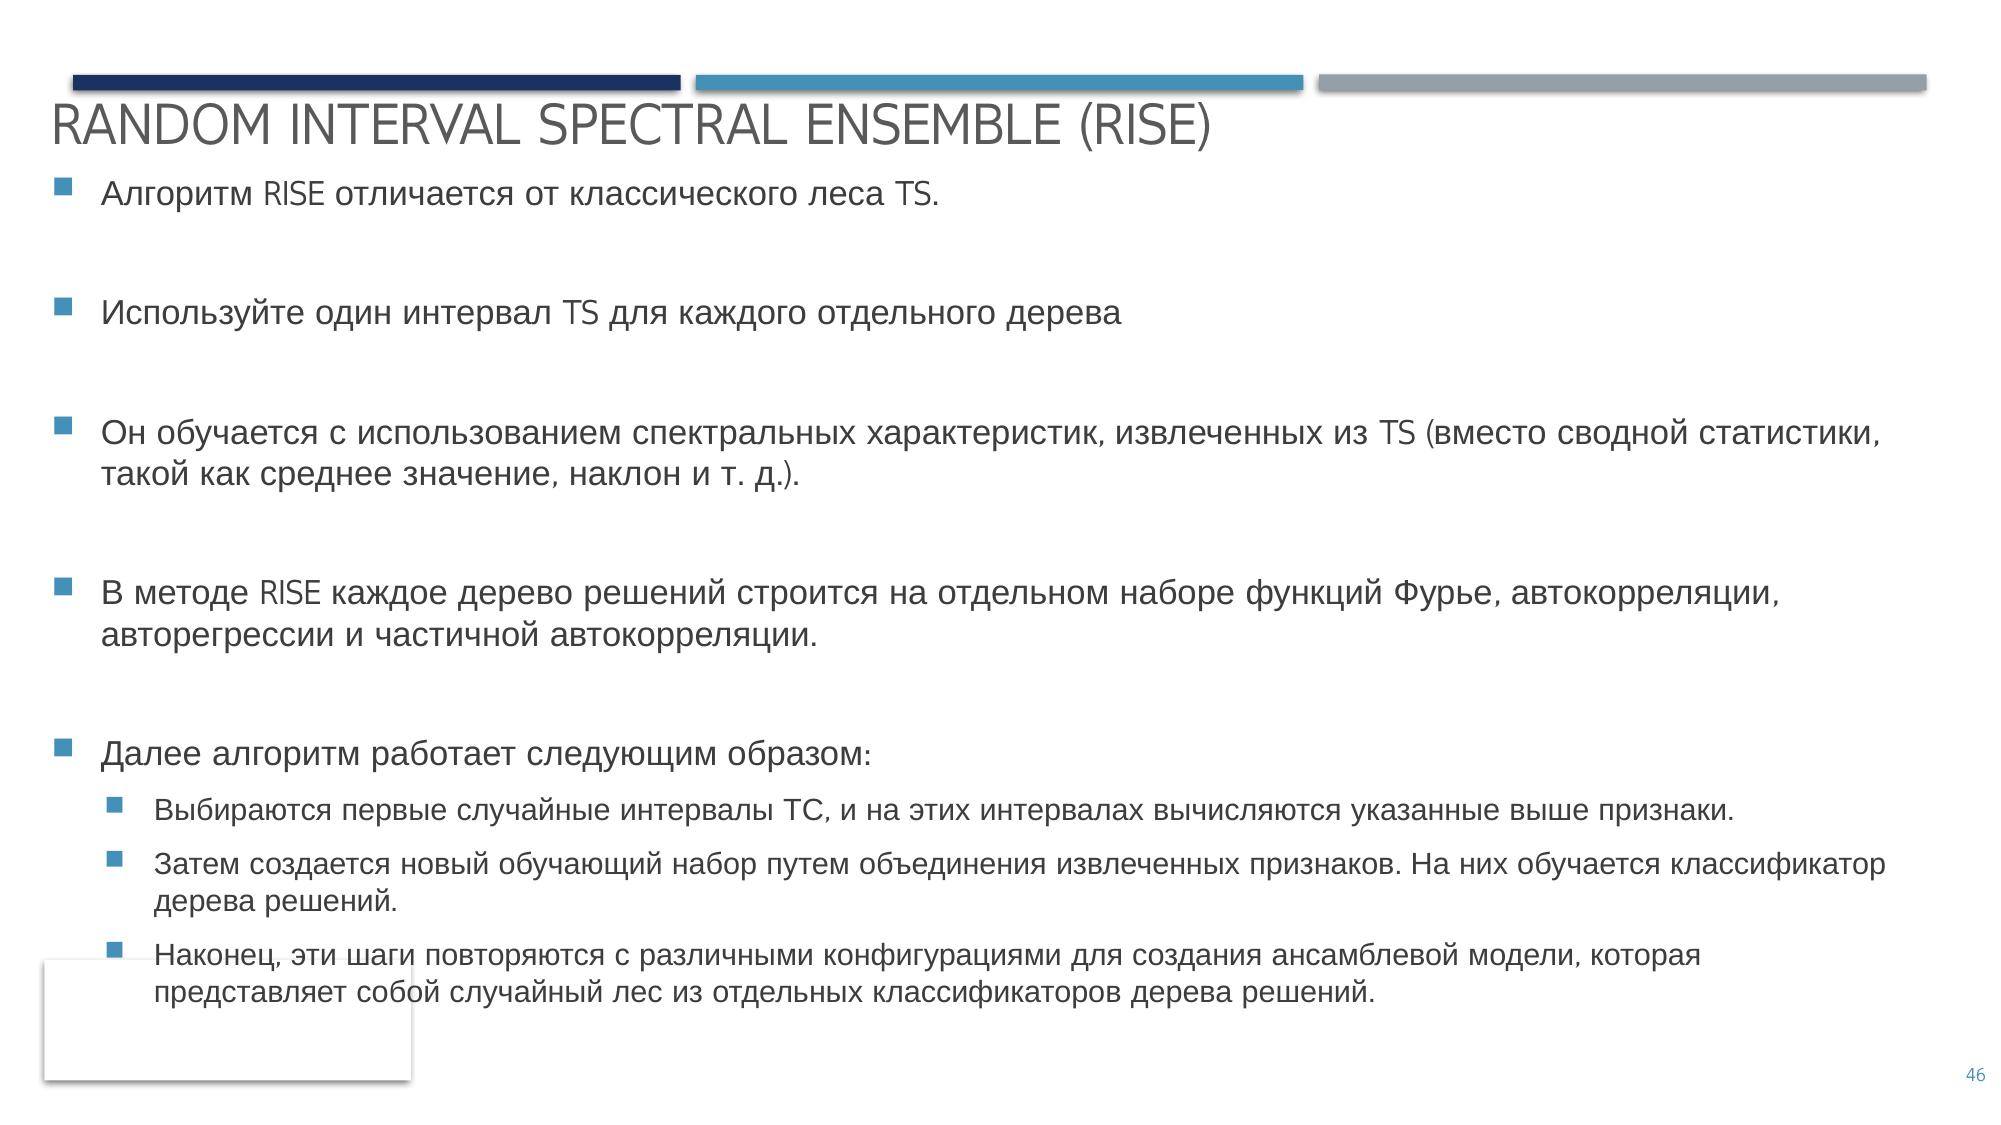

# Random Interval Spectral Ensemble (RISE)
Алгоритм RISE отличается от классического леса TS.

Используйте один интервал TS для каждого отдельного дерева

Он обучается с использованием спектральных характеристик, извлеченных из TS (вместо сводной статистики, такой как среднее значение, наклон и т. д.).

В методе RISE каждое дерево решений строится на отдельном наборе функций Фурье, автокорреляции, авторегрессии и частичной автокорреляции.

Далее алгоритм работает следующим образом:
Выбираются первые случайные интервалы ТС, и на этих интервалах вычисляются указанные выше признаки.
Затем создается новый обучающий набор путем объединения извлеченных признаков. На них обучается классификатор дерева решений.
Наконец, эти шаги повторяются с различными конфигурациями для создания ансамблевой модели, которая представляет собой случайный лес из отдельных классификаторов дерева решений.
46